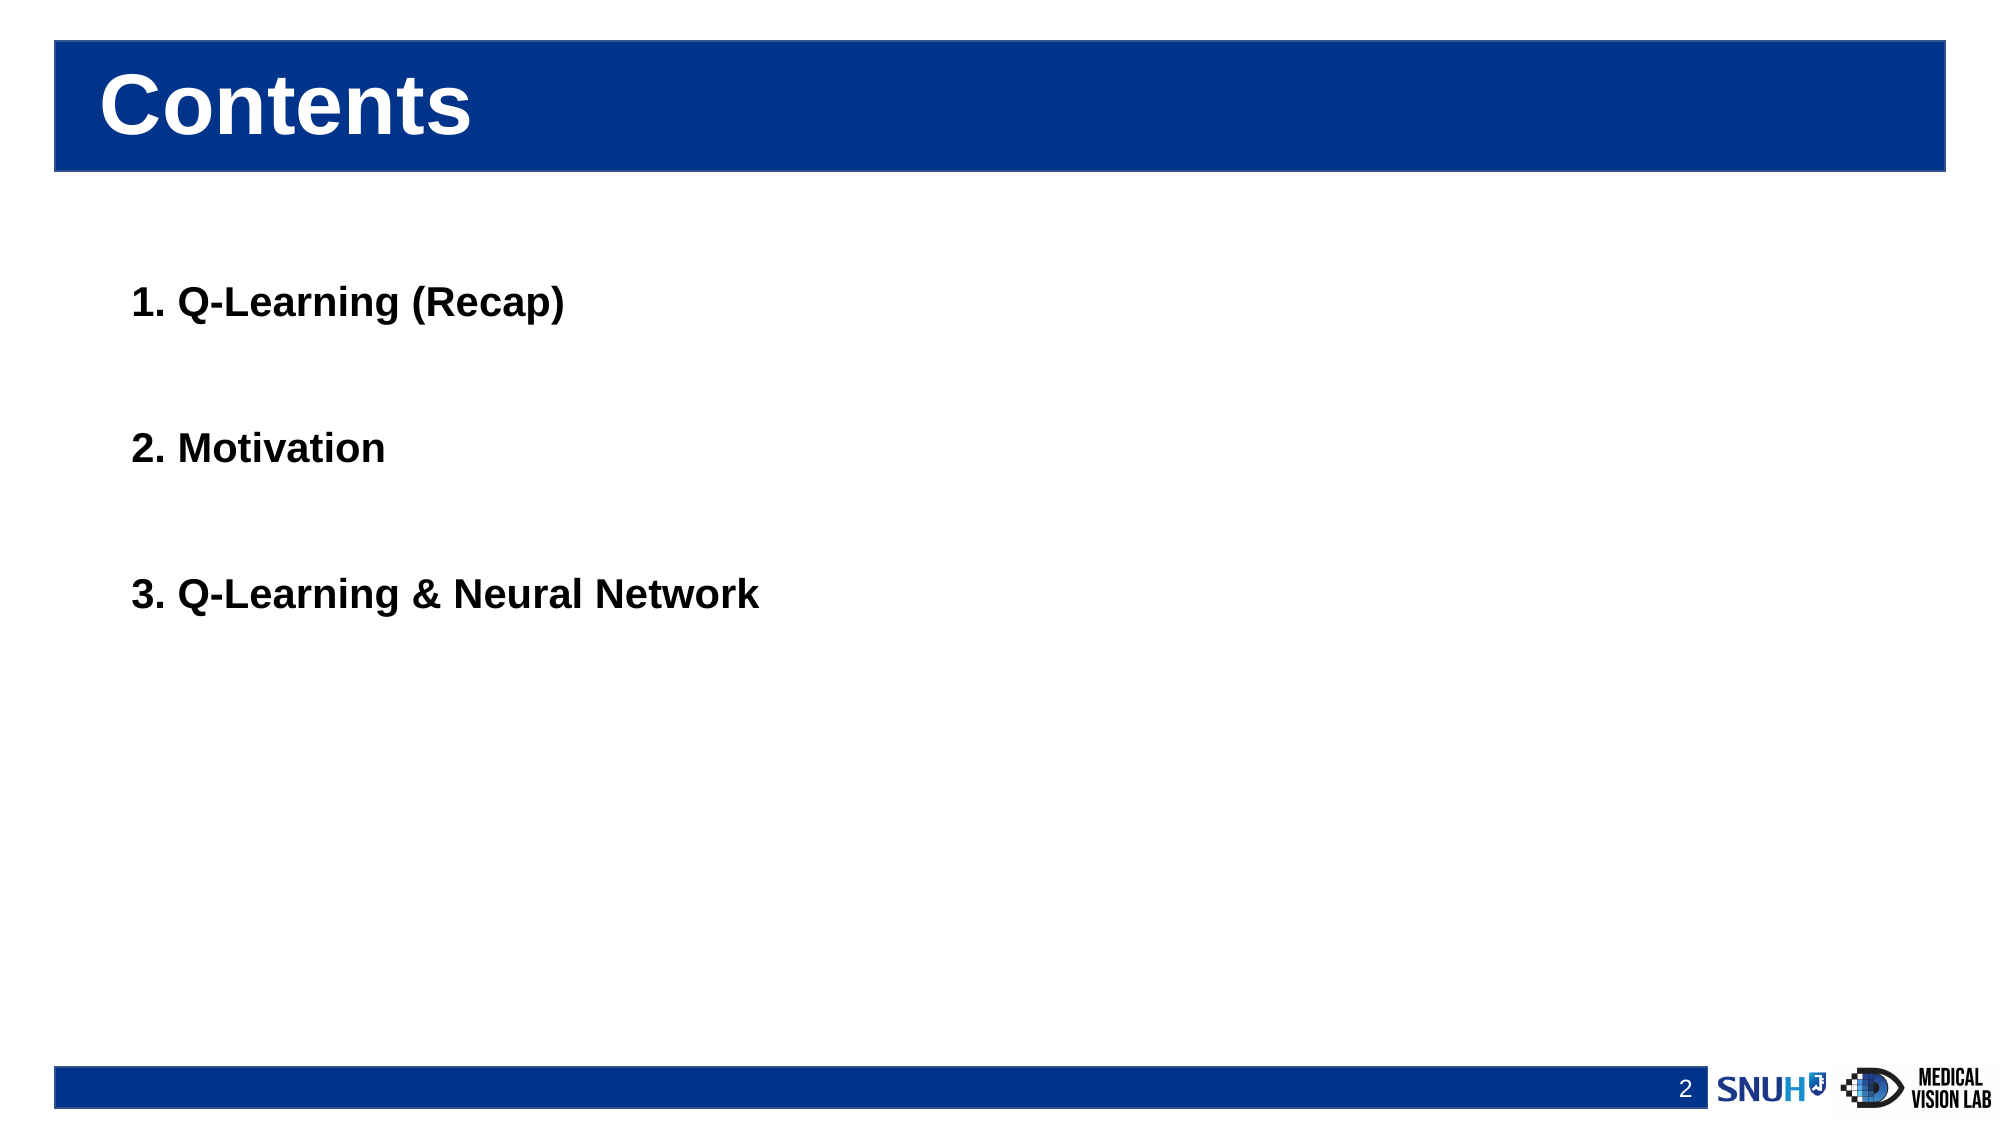

# Contents
1. Q-Learning (Recap)
2. Motivation
3. Q-Learning & Neural Network

2